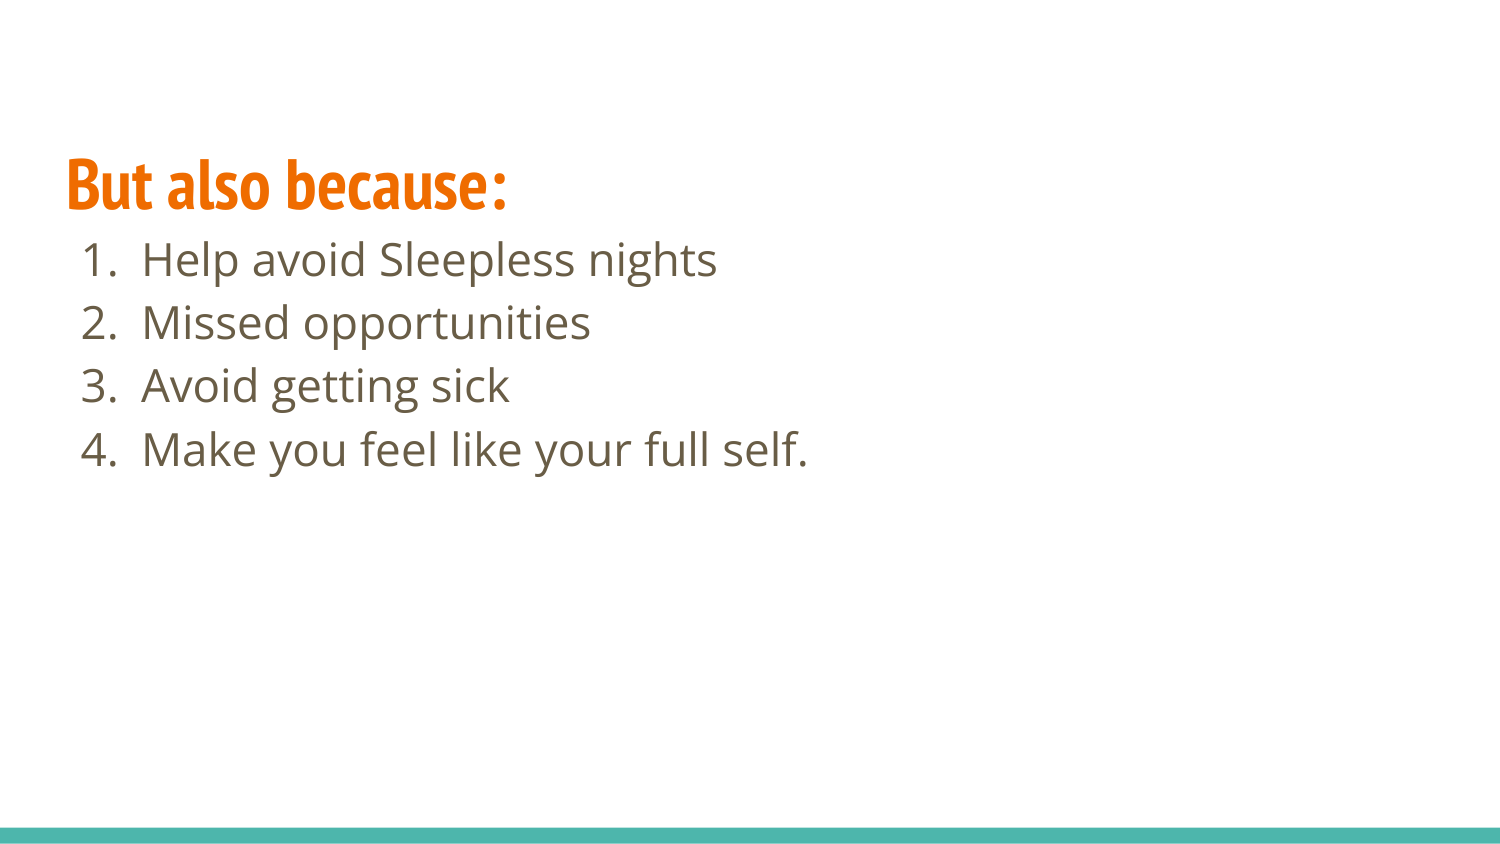

# But also because:
Help avoid Sleepless nights
Missed opportunities
Avoid getting sick
Make you feel like your full self.